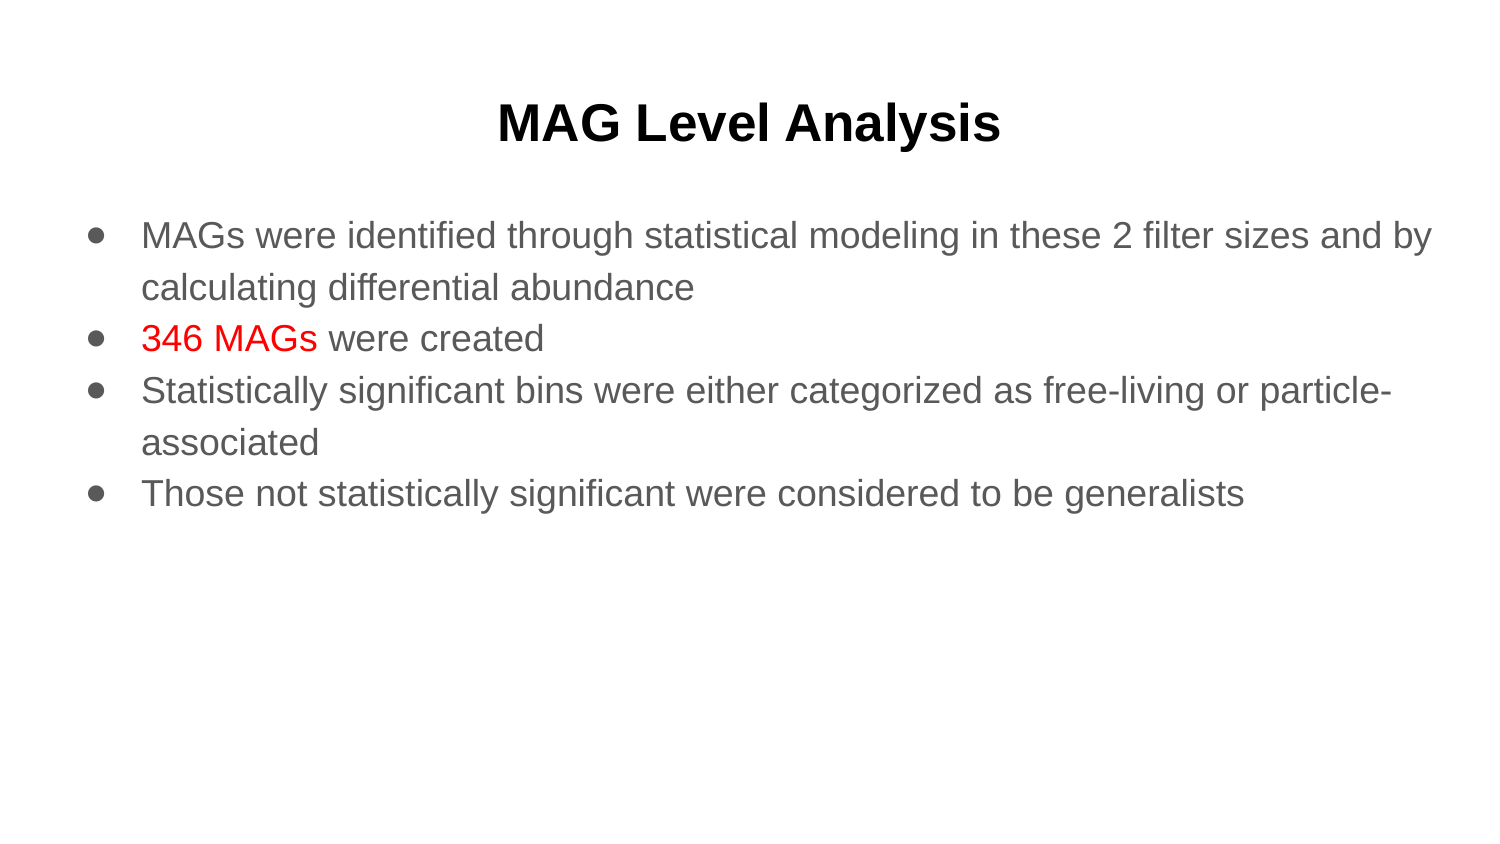

# MAG Level Analysis
MAGs were identified through statistical modeling in these 2 filter sizes and by calculating differential abundance
346 MAGs were created
Statistically significant bins were either categorized as free-living or particle-associated
Those not statistically significant were considered to be generalists